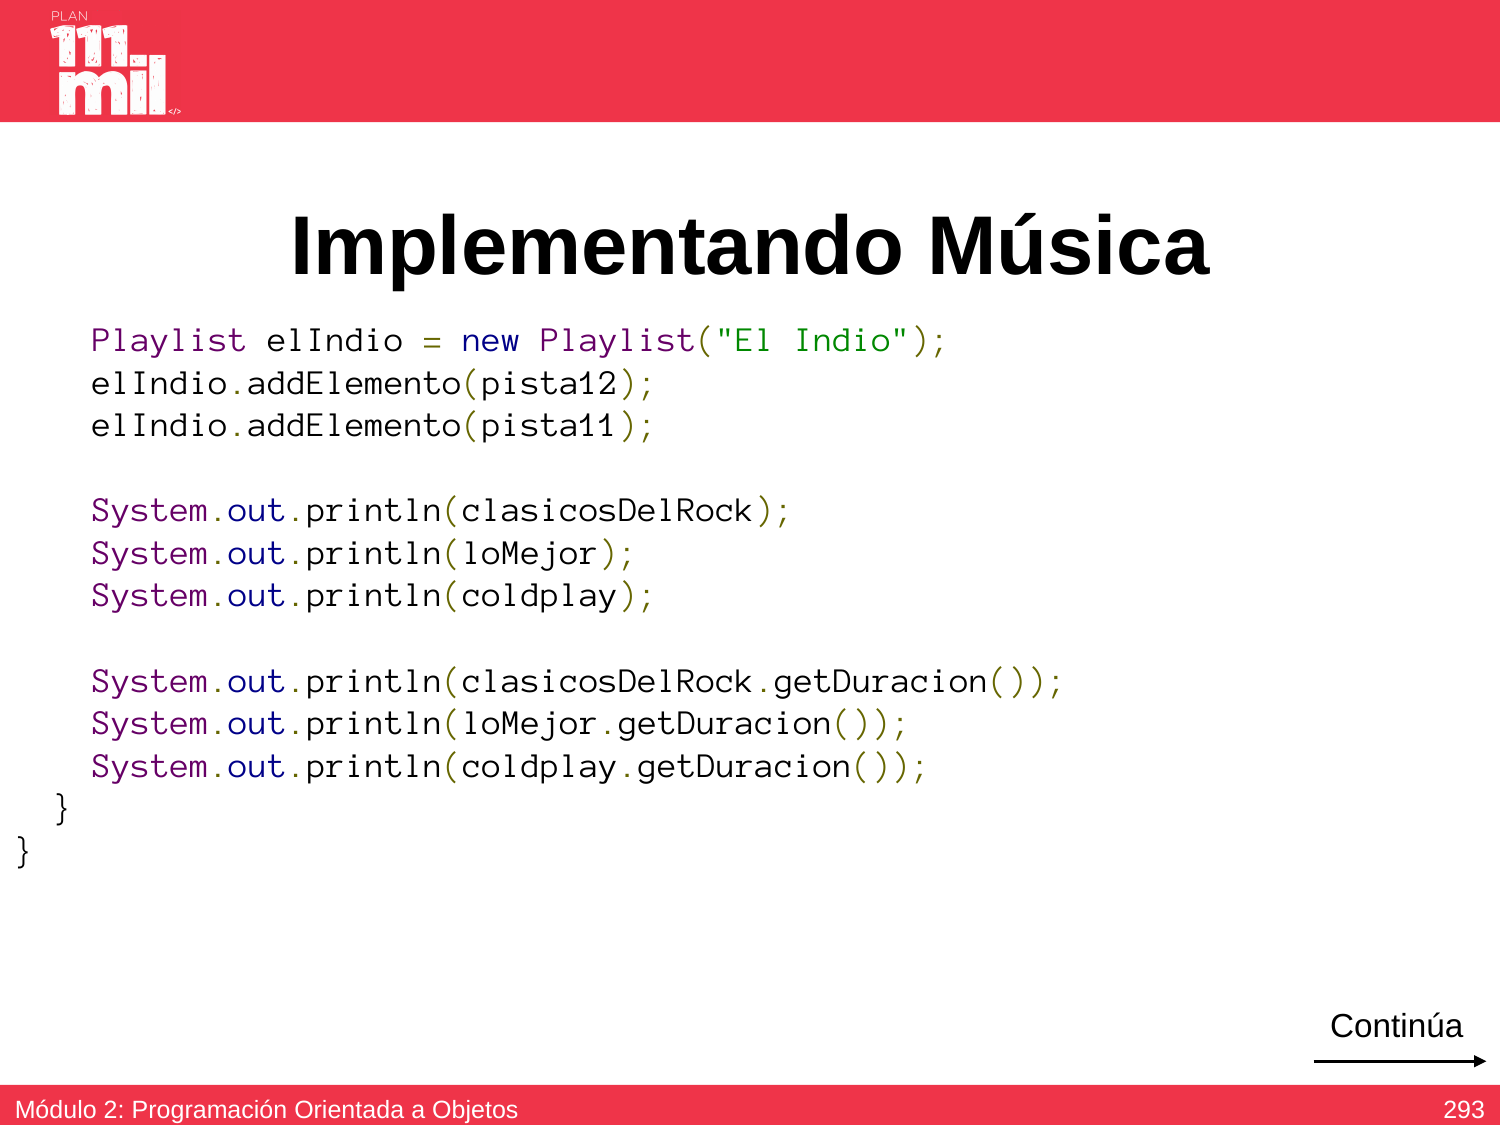

# Implementando Música
    Playlist elIndio = new Playlist("El Indio");
    elIndio.addElemento(pista12);
    elIndio.addElemento(pista11);

    System.out.println(clasicosDelRock);
    System.out.println(loMejor);
    System.out.println(coldplay);

    System.out.println(clasicosDelRock.getDuracion());
    System.out.println(loMejor.getDuracion());
    System.out.println(coldplay.getDuracion());
  }
}

Continúa
293
Módulo 2: Programación Orientada a Objetos